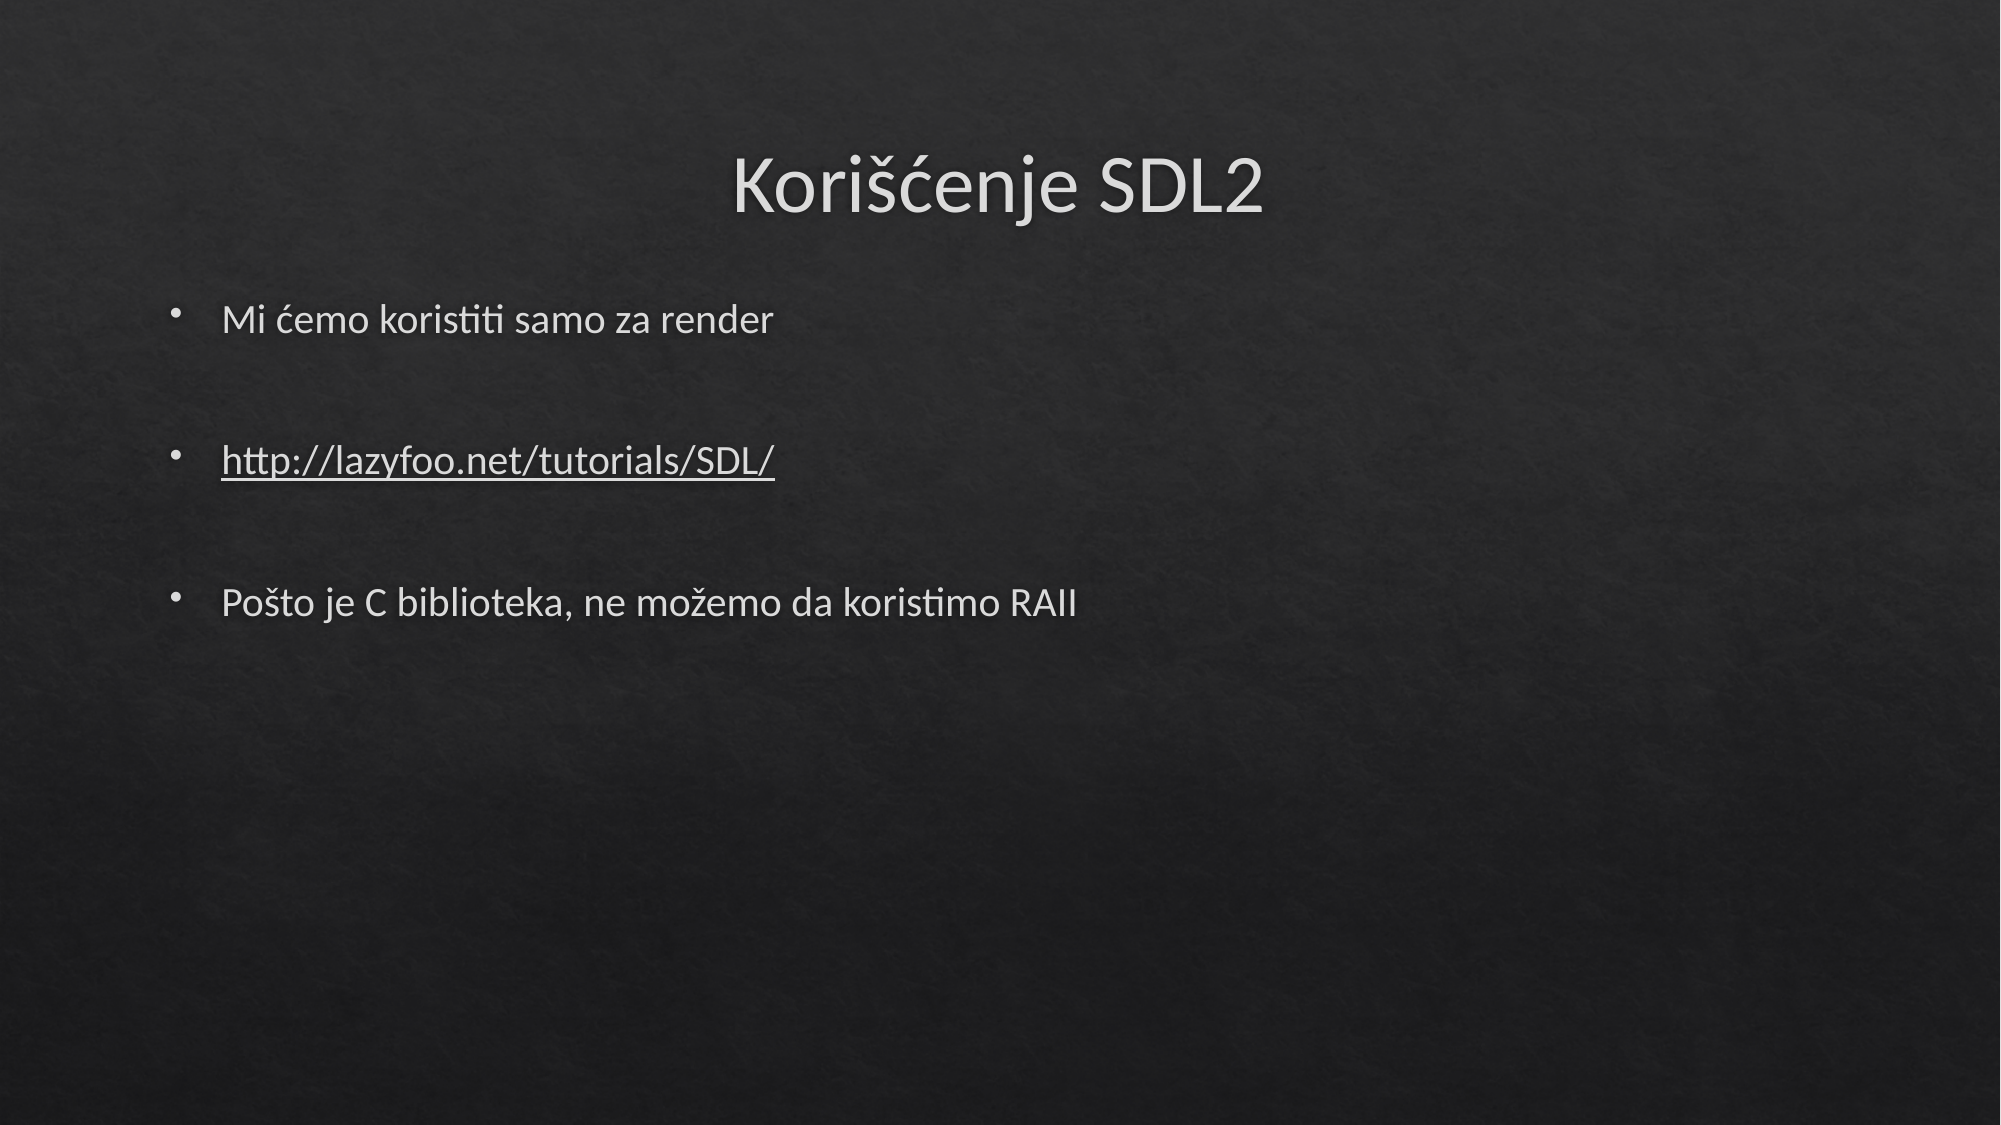

# Korišćenje SDL2
Mi ćemo koristiti samo za render

http://lazyfoo.net/tutorials/SDL/

Pošto je C biblioteka, ne možemo da koristimo RAII